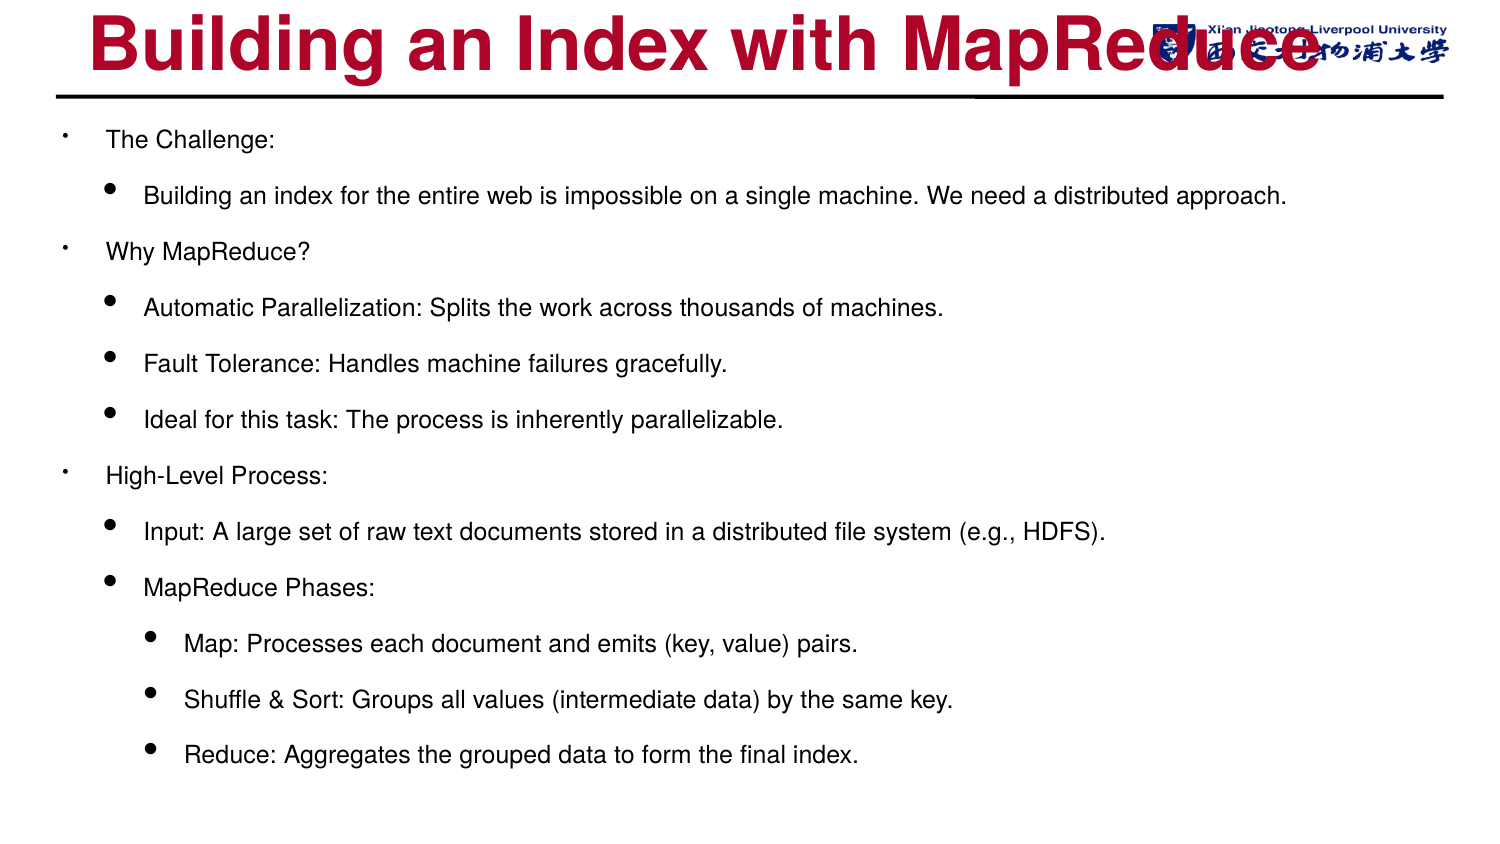

# Building an Index with MapReduce
The Challenge:
Building an index for the entire web is impossible on a single machine. We need a distributed approach.
Why MapReduce?
Automatic Parallelization: Splits the work across thousands of machines.
Fault Tolerance: Handles machine failures gracefully.
Ideal for this task: The process is inherently parallelizable.
High-Level Process:
Input: A large set of raw text documents stored in a distributed file system (e.g., HDFS).
MapReduce Phases:
Map: Processes each document and emits (key, value) pairs.
Shuffle & Sort: Groups all values (intermediate data) by the same key.
Reduce: Aggregates the grouped data to form the final index.